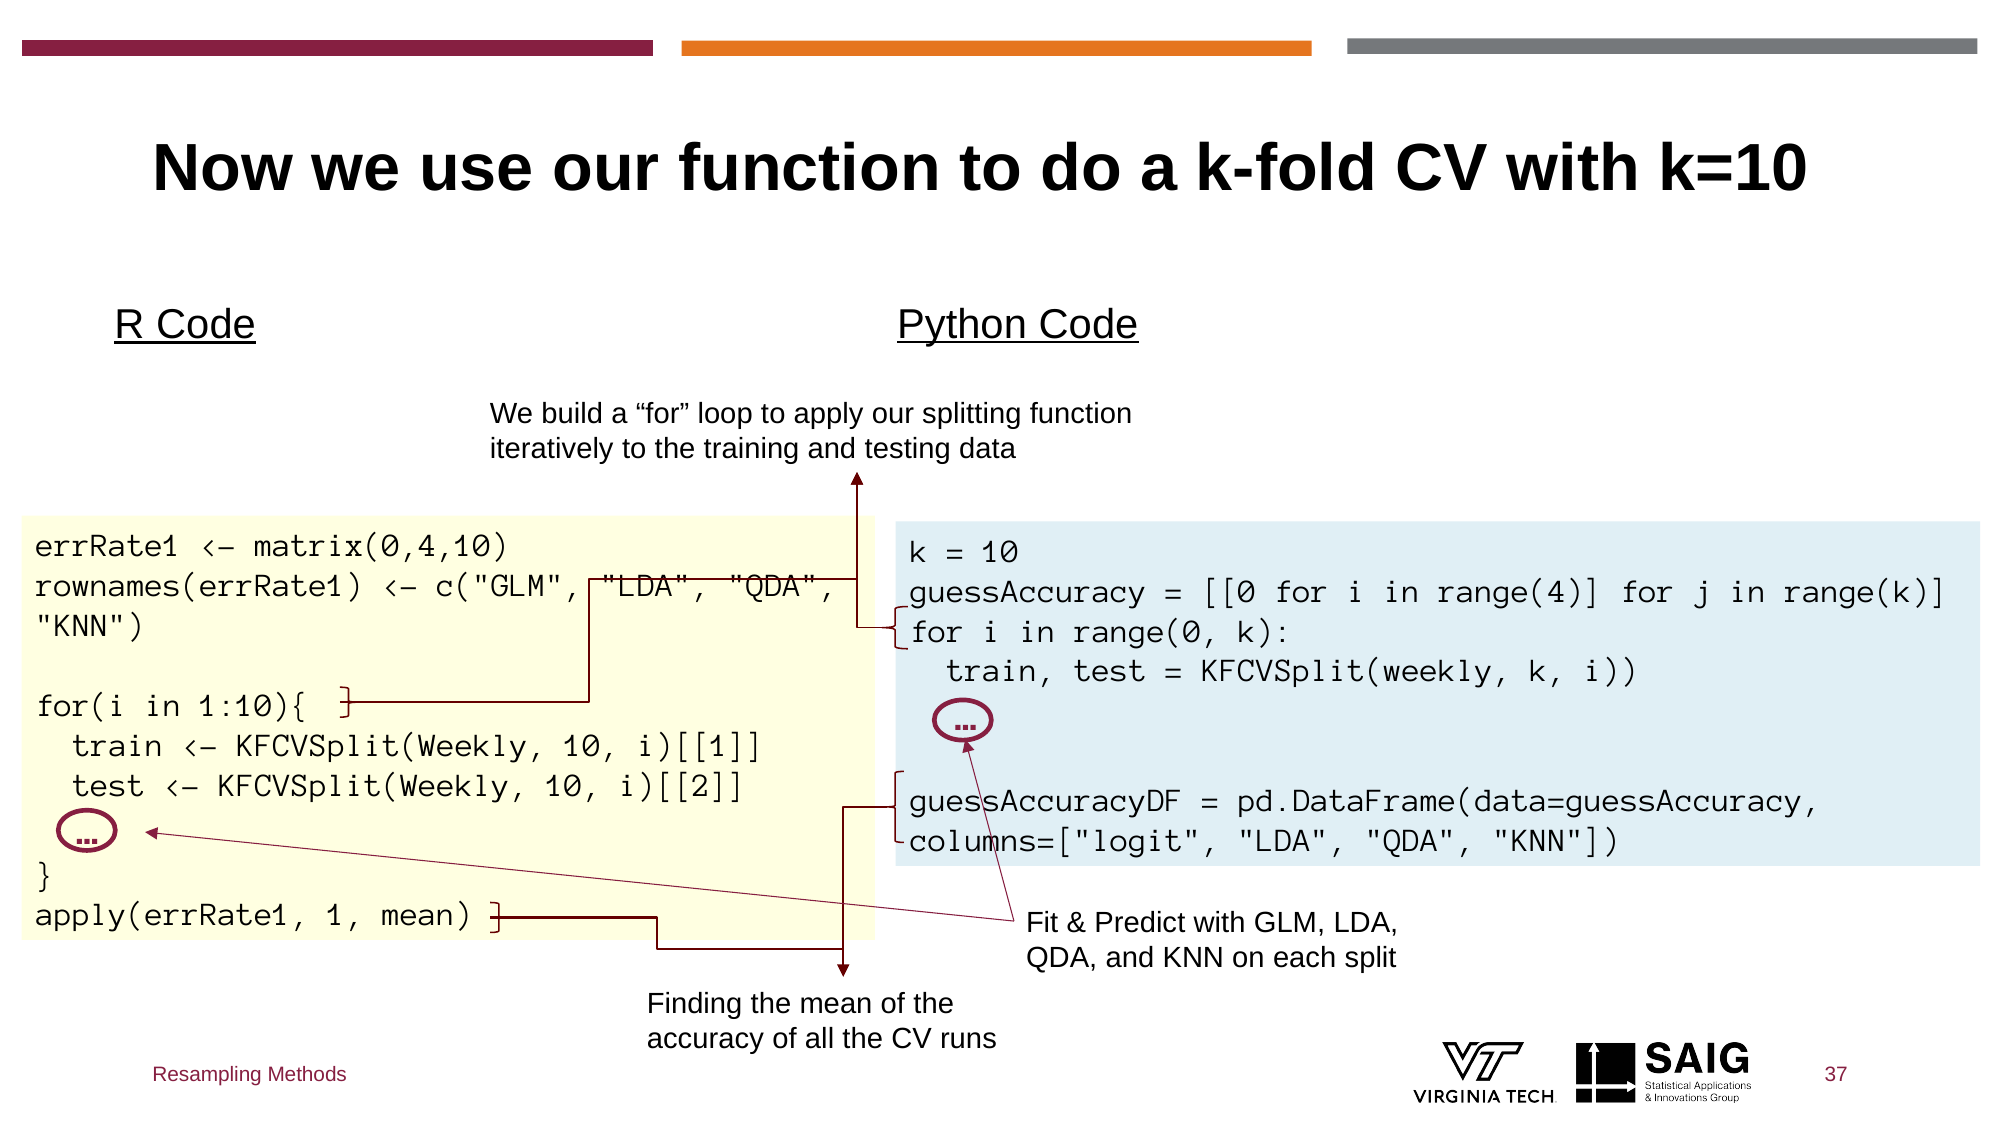

# Now we use our function to do a k-fold CV with k=10

Python Code
R Code
We build a “for” loop to apply our splitting function iteratively to the training and testing data
errRate1 <- matrix(0,4,10)
rownames(errRate1) <- c("GLM", "LDA", "QDA", "KNN")

for(i in 1:10){
  train <- KFCVSplit(Weekly, 10, i)[[1]]
  test <- KFCVSplit(Weekly, 10, i)[[2]]
  …
}
apply(errRate1, 1, mean)
k = 10
guessAccuracy = [[0 for i in range(4)] for j in range(k)]
for i in range(0, k):
  train, test = KFCVSplit(weekly, k, i))
  …

guessAccuracyDF = pd.DataFrame(data=guessAccuracy, 	columns=["logit", "LDA", "QDA", "KNN"])

Fit & Predict with GLM, LDA, QDA, and KNN on each split

Finding the mean of the accuracy of all the CV runs
Resampling Methods
37